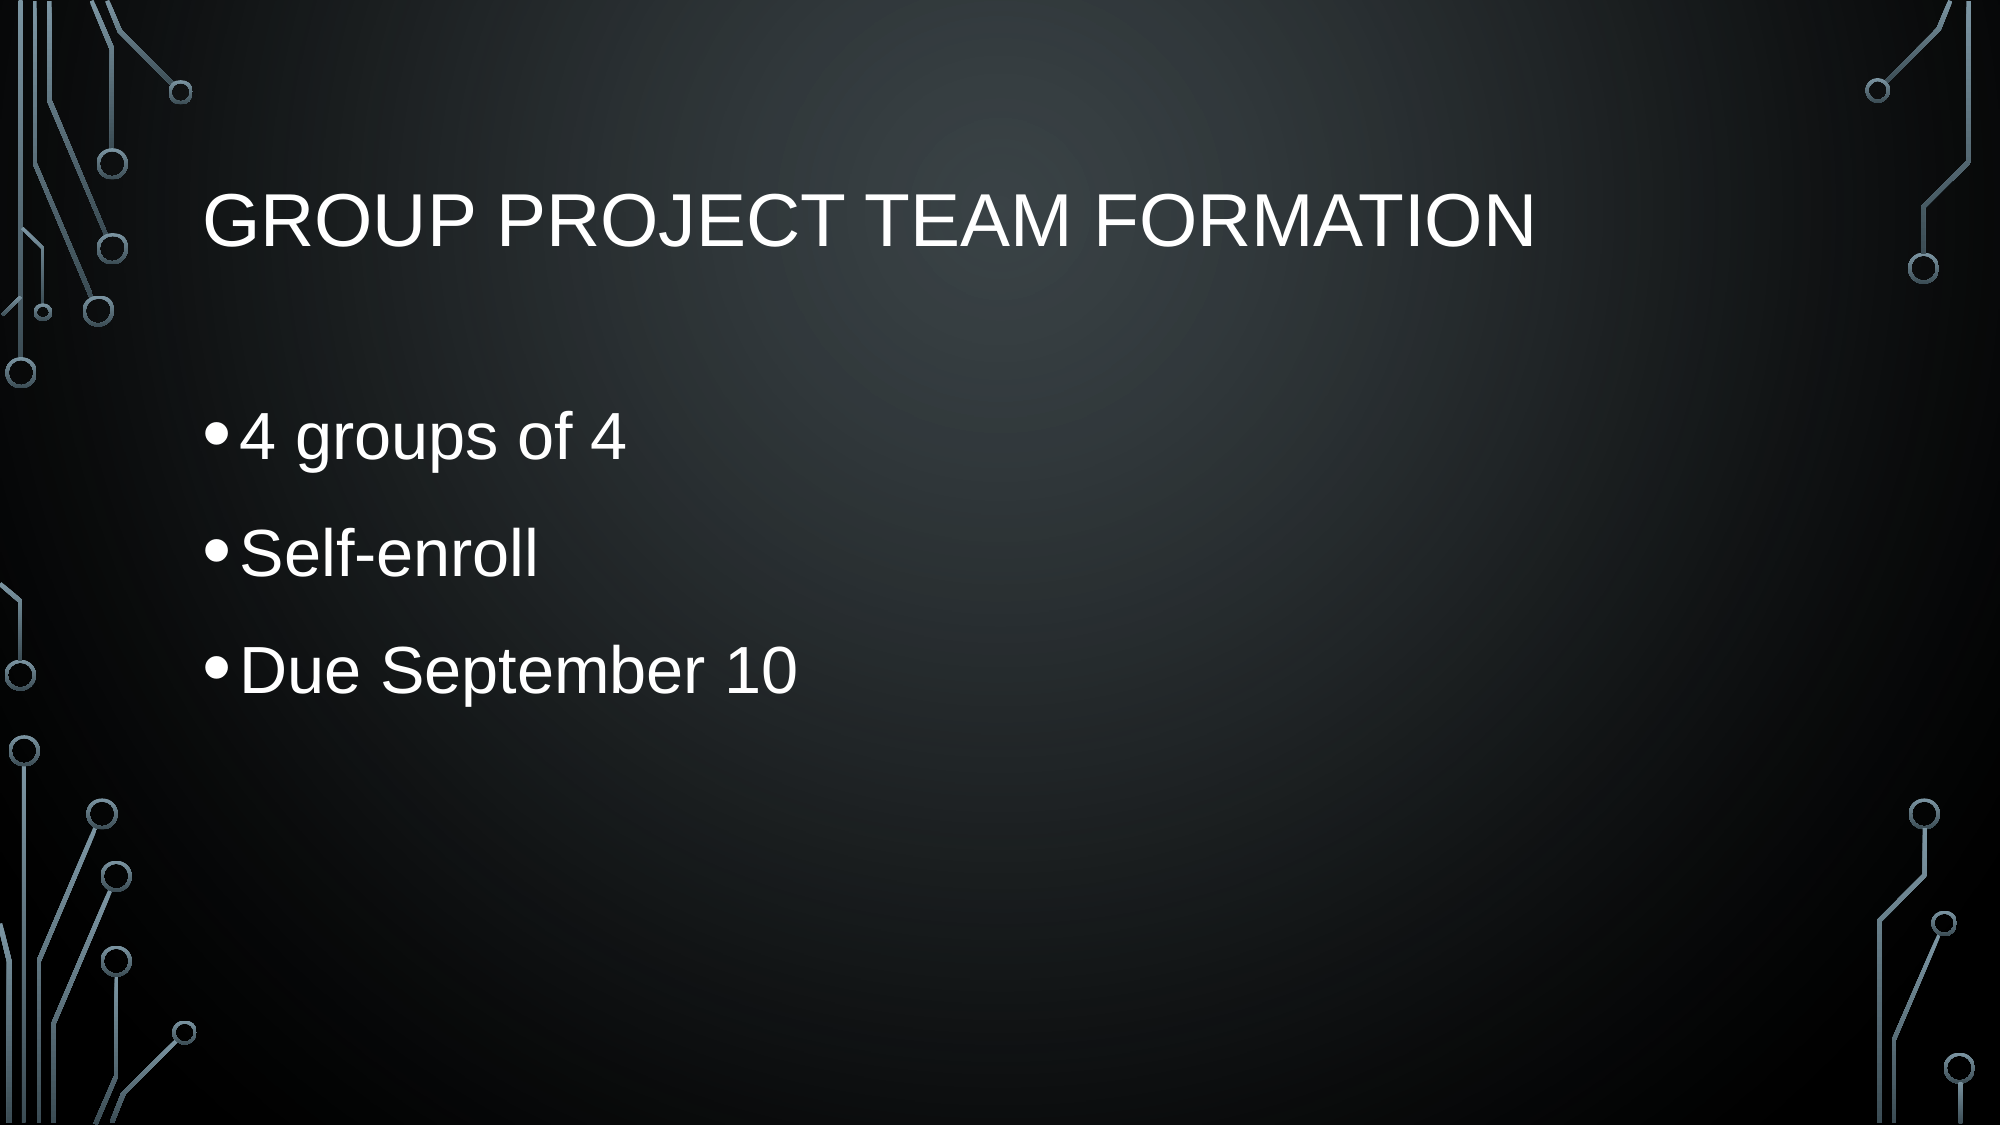

# Group Project Team Formation
4 groups of 4
Self-enroll
Due September 10